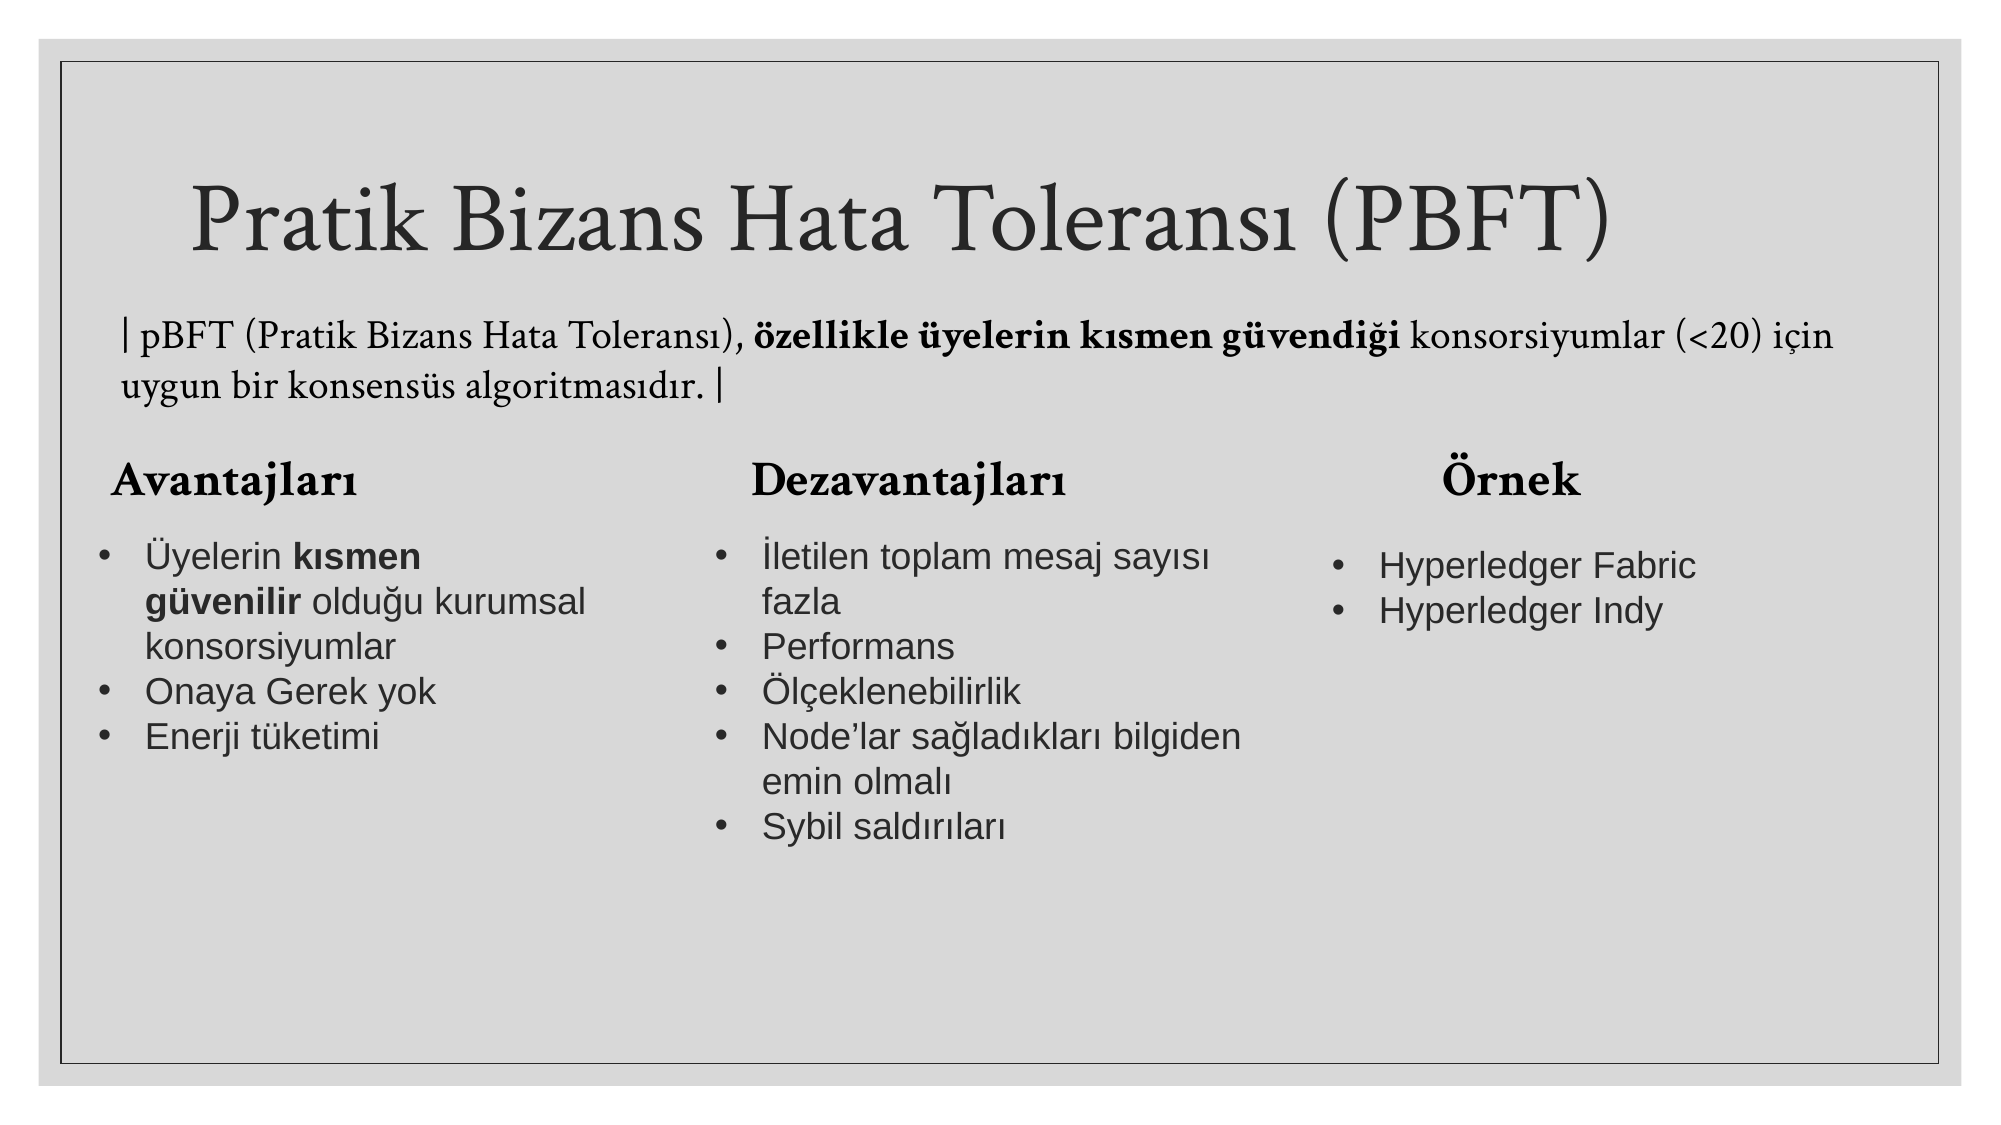

# Pratik Bizans Hata Toleransı (PBFT)
| pBFT (Pratik Bizans Hata Toleransı), özellikle üyelerin kısmen güvendiği konsorsiyumlar (<20) için uygun bir konsensüs algoritmasıdır. |
Örnek
Avantajları
Dezavantajları
Üyelerin kısmen güvenilir olduğu kurumsal konsorsiyumlar
Onaya Gerek yok
Enerji tüketimi
İletilen toplam mesaj sayısı fazla
Performans
Ölçeklenebilirlik
Node’lar sağladıkları bilgiden emin olmalı
Sybil saldırıları
Hyperledger Fabric
Hyperledger Indy